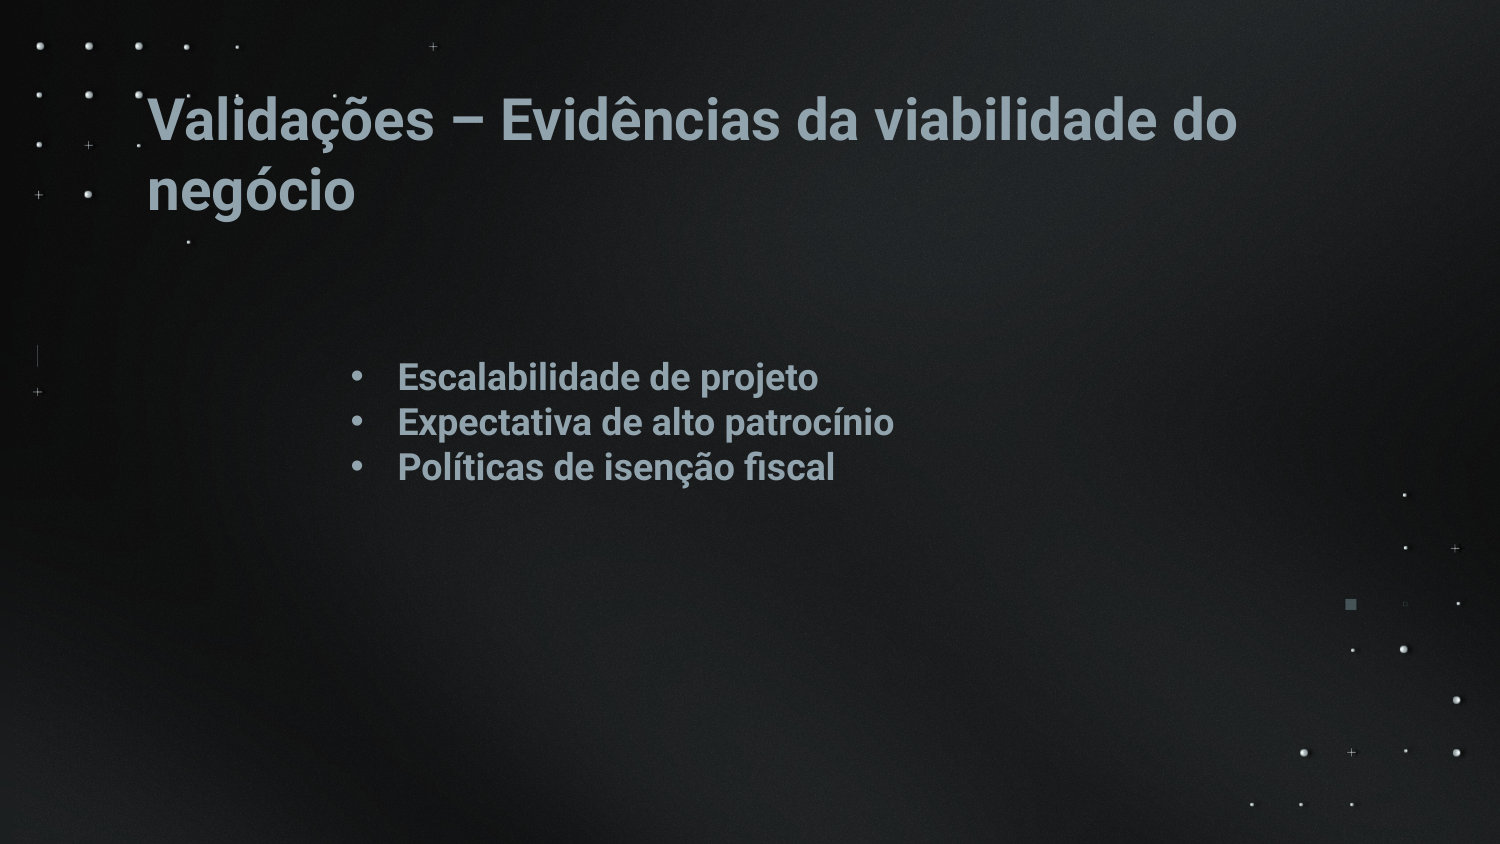

Validações – Evidências da viabilidade do negócio
Escalabilidade de projeto
Expectativa de alto patrocínio
Políticas de isenção fiscal